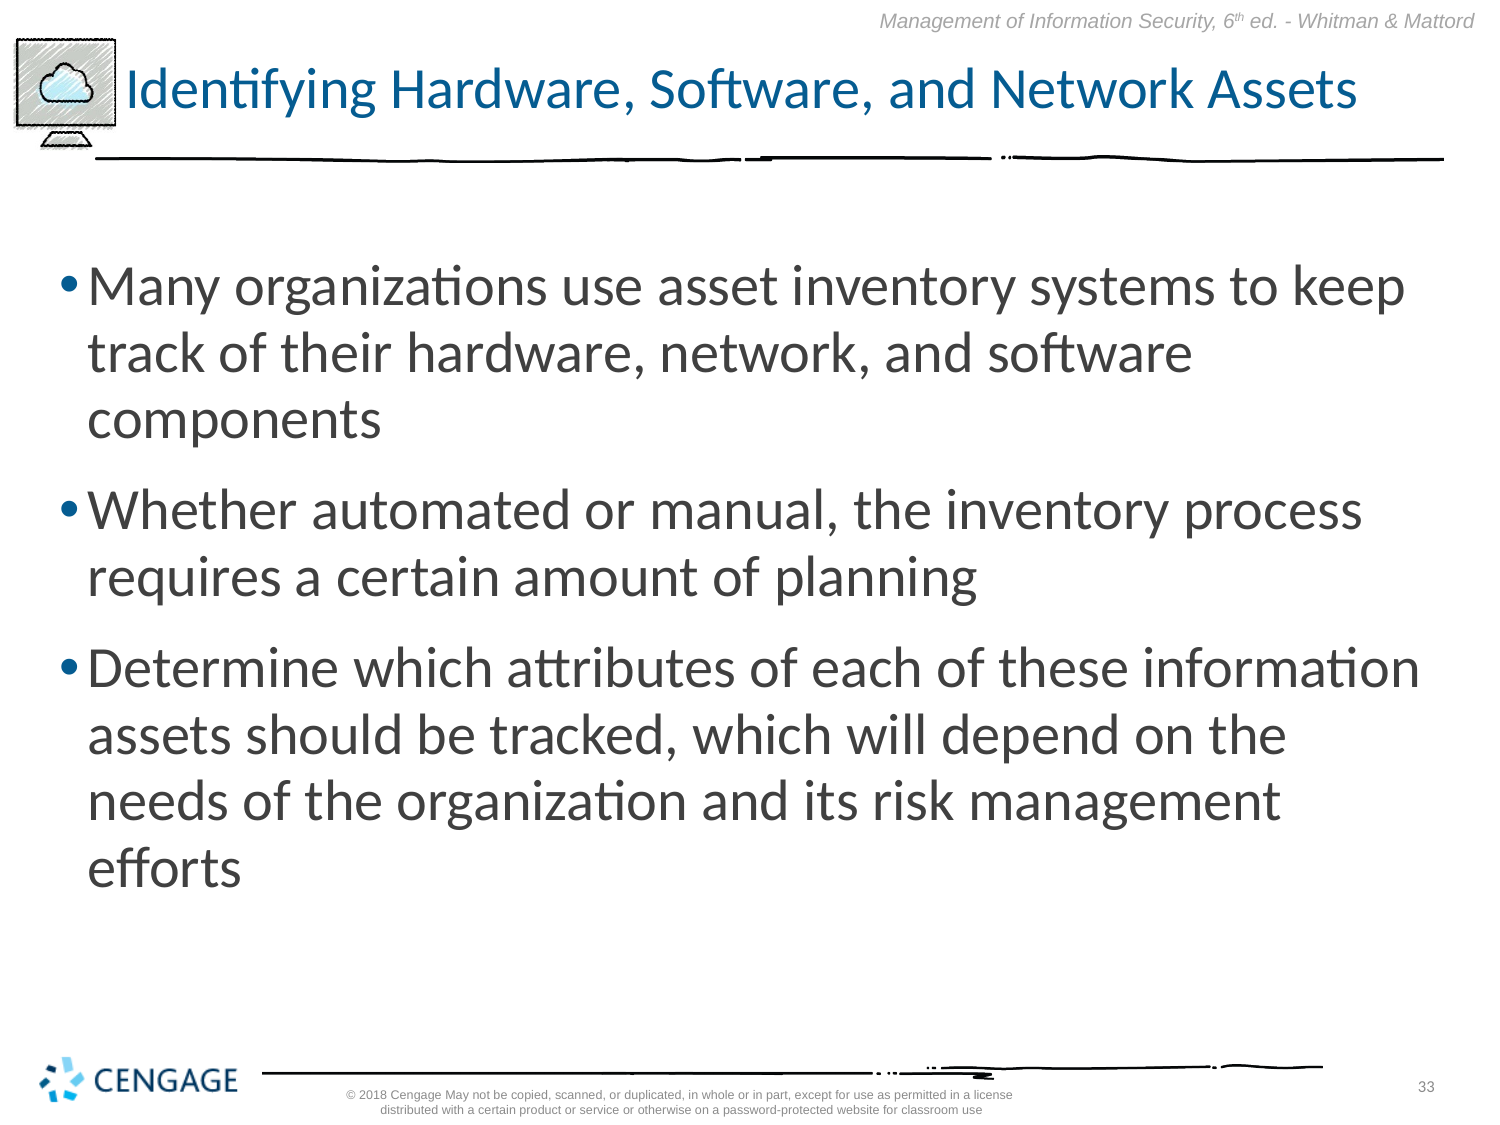

# Identifying Hardware, Software, and Network Assets
Many organizations use asset inventory systems to keep track of their hardware, network, and software components
Whether automated or manual, the inventory process requires a certain amount of planning
Determine which attributes of each of these information assets should be tracked, which will depend on the needs of the organization and its risk management efforts